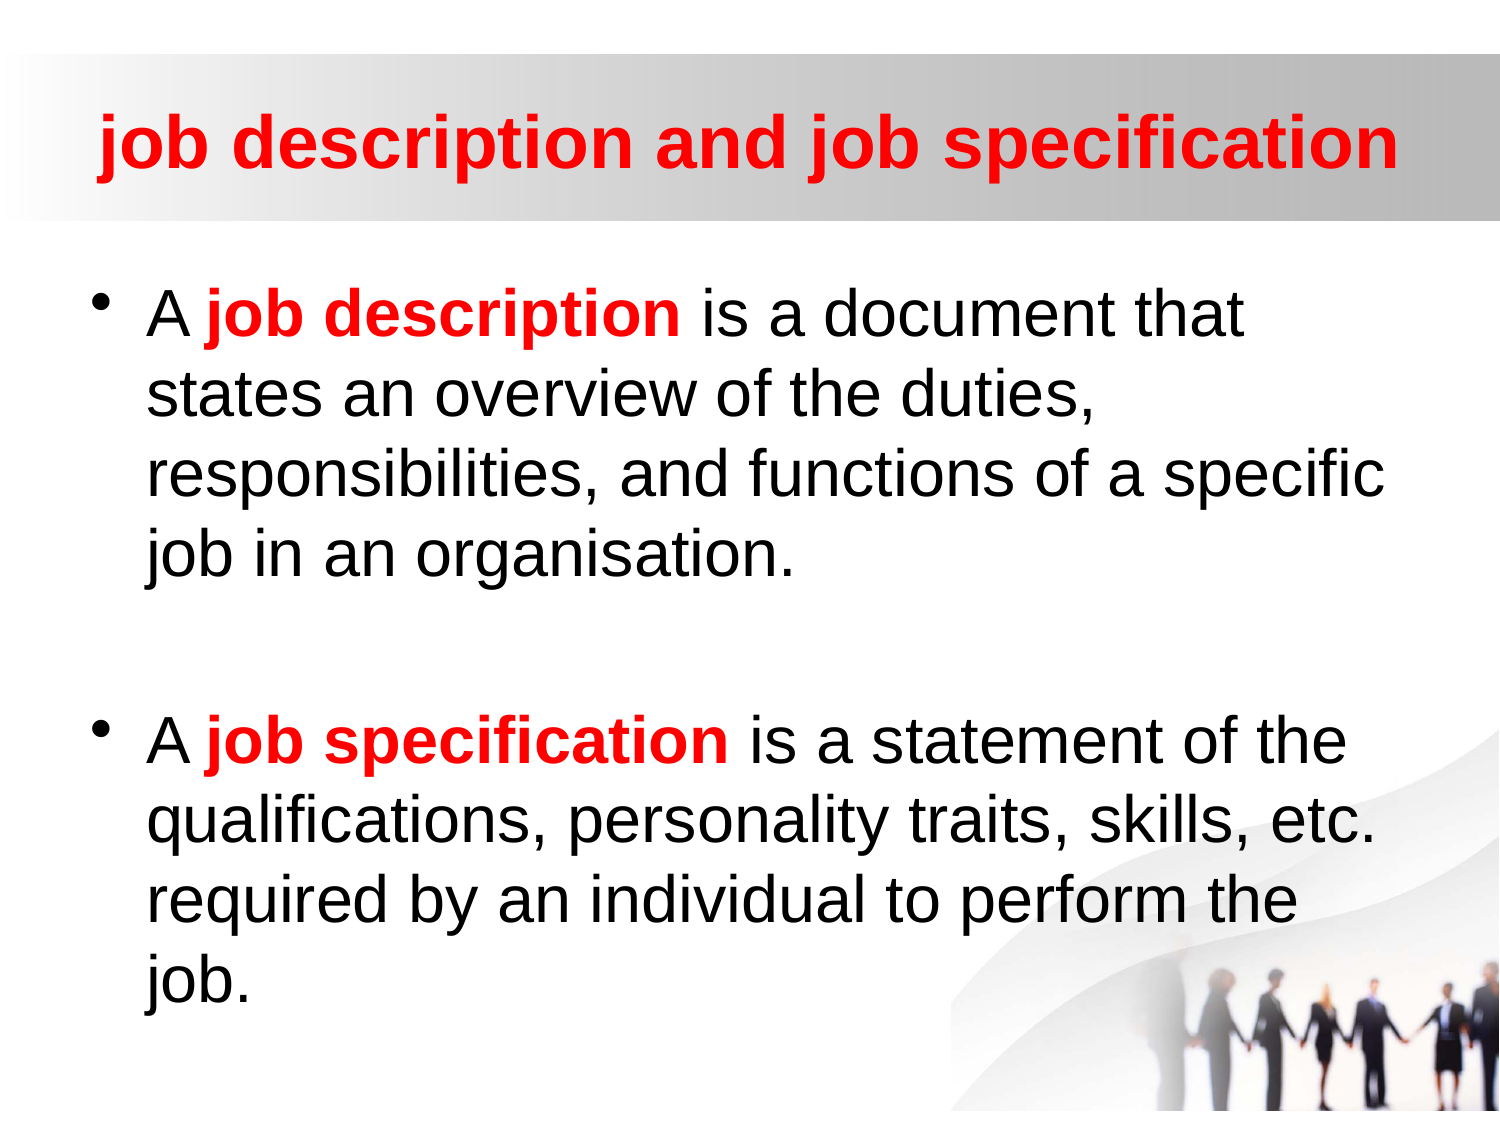

# job description and job specification
A job description is a document that states an overview of the duties, responsibilities, and functions of a specific job in an organisation.

A job specification is a statement of the qualifications, personality traits, skills, etc. required by an individual to perform the job.